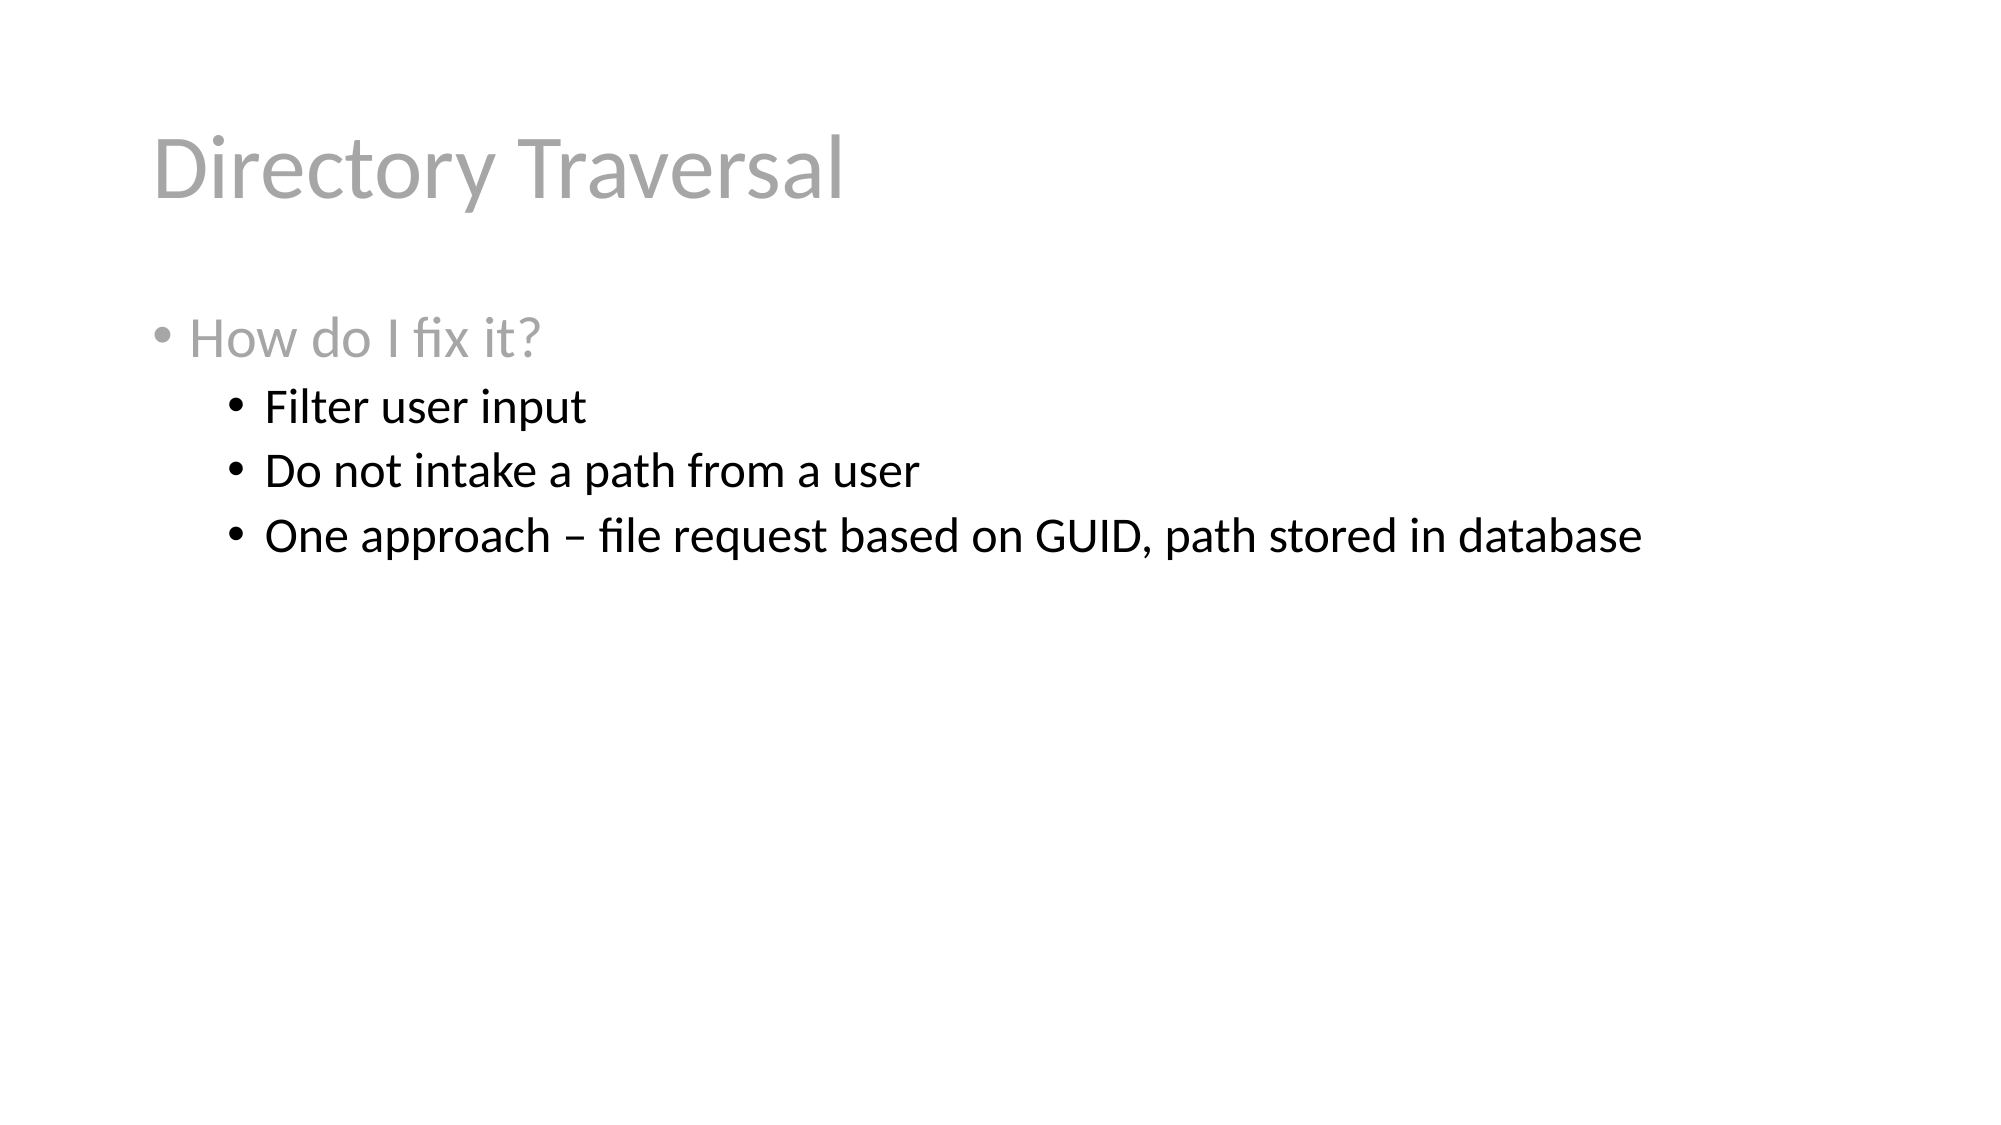

# Directory Traversal
How do I fix it?
Filter user input
Do not intake a path from a user
One approach – file request based on GUID, path stored in database